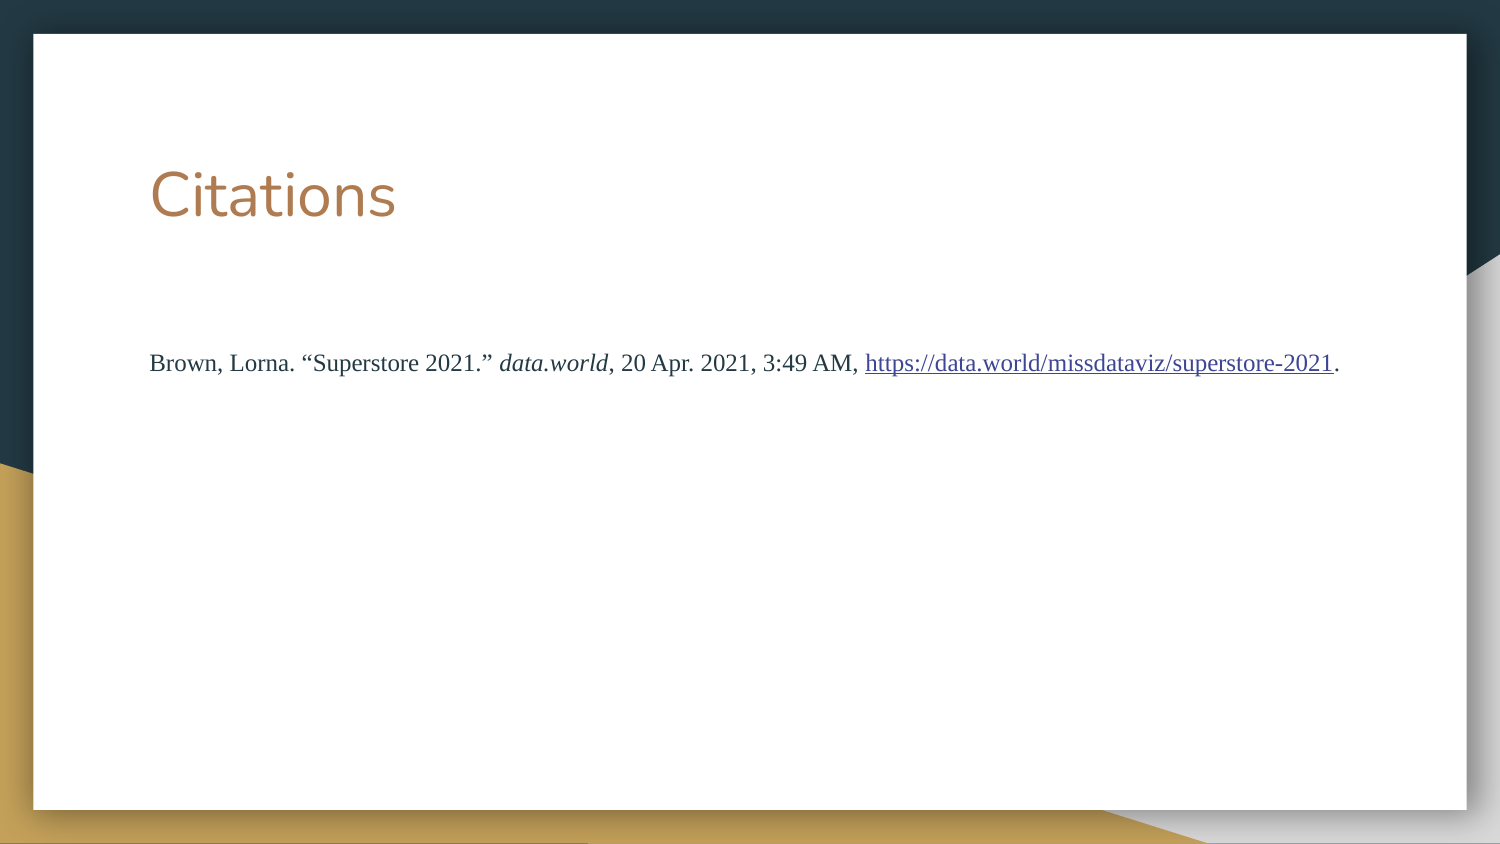

# Citations
Brown, Lorna. “Superstore 2021.” data.world, 20 Apr. 2021, 3:49 AM, https://data.world/missdataviz/superstore-2021.